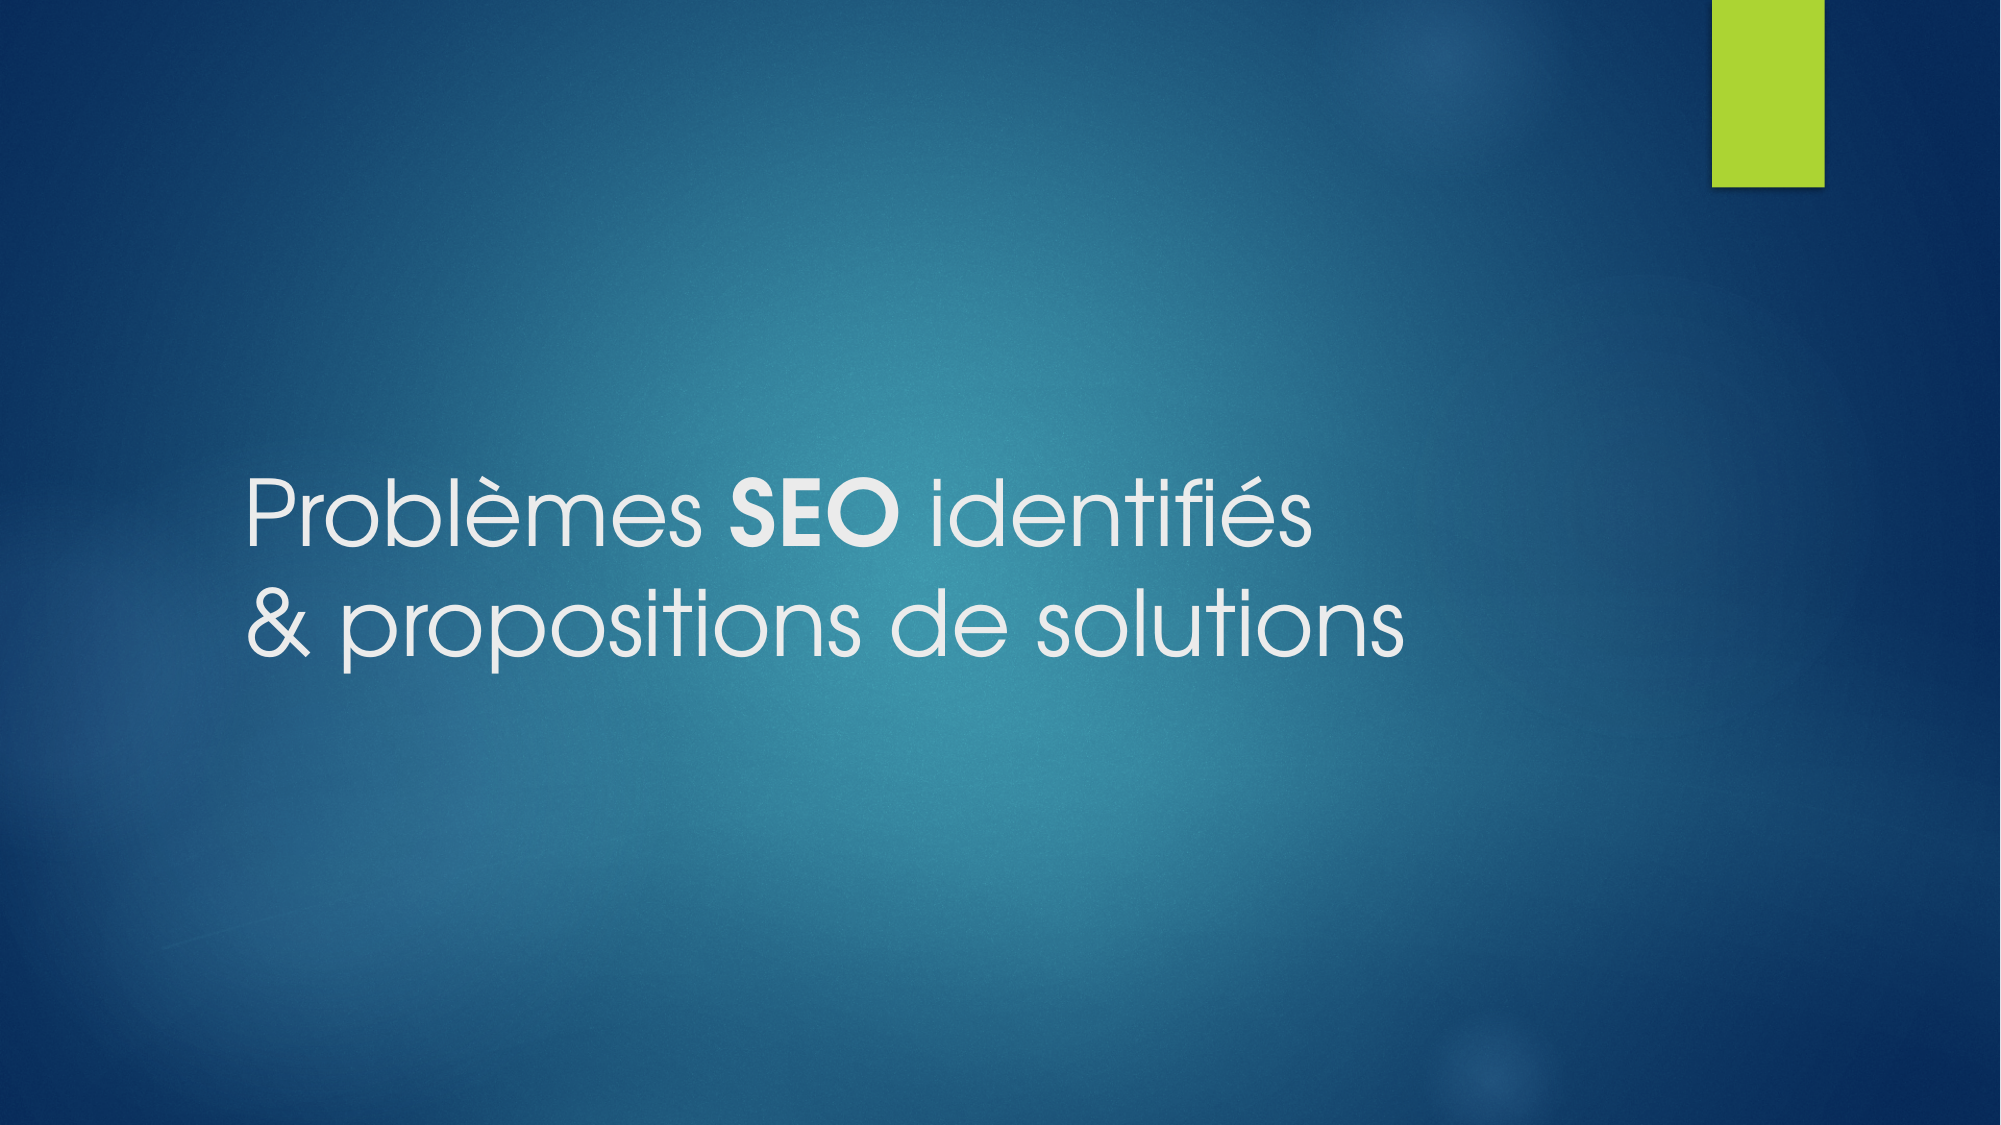

# Problèmes SEO identifiés & propositions de solutions